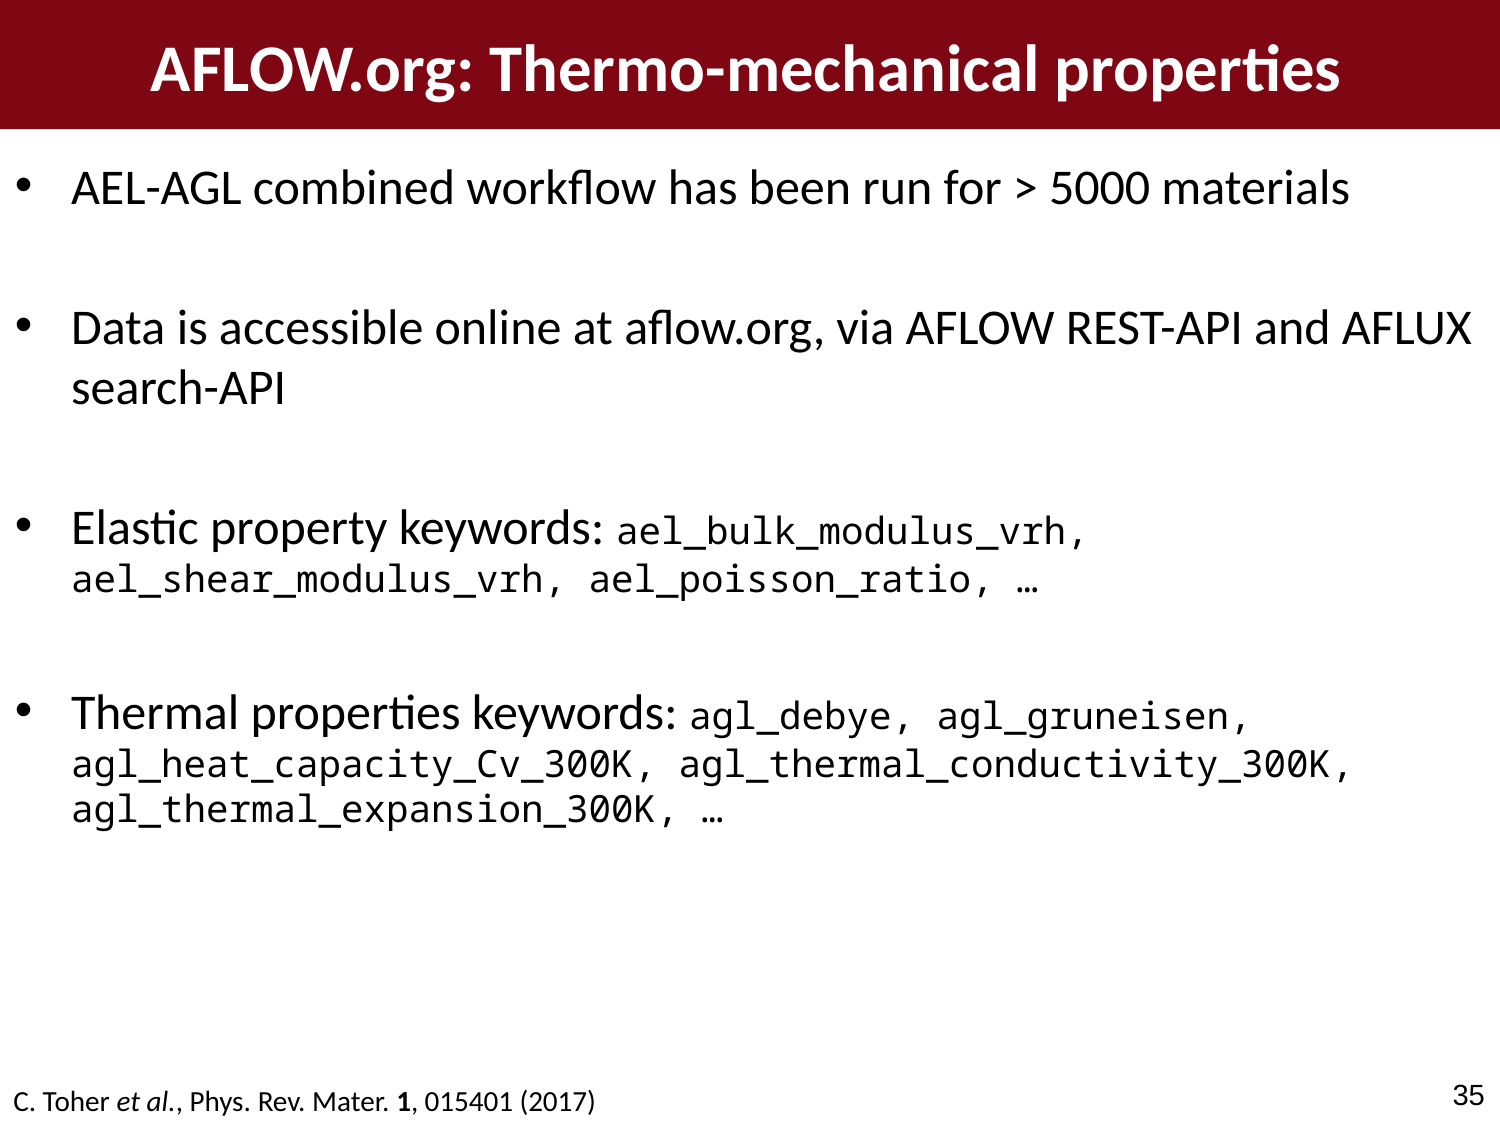

AFLOW.org: Thermo-mechanical properties
AEL-AGL combined workflow has been run for > 5000 materials

Data is accessible online at aflow.org, via AFLOW REST-API and AFLUX search-API

Elastic property keywords: ael_bulk_modulus_vrh, ael_shear_modulus_vrh, ael_poisson_ratio, …

Thermal properties keywords: agl_debye, agl_gruneisen, agl_heat_capacity_Cv_300K, agl_thermal_conductivity_300K, agl_thermal_expansion_300K, …

35
C. Toher et al., Phys. Rev. Mater. 1, 015401 (2017)